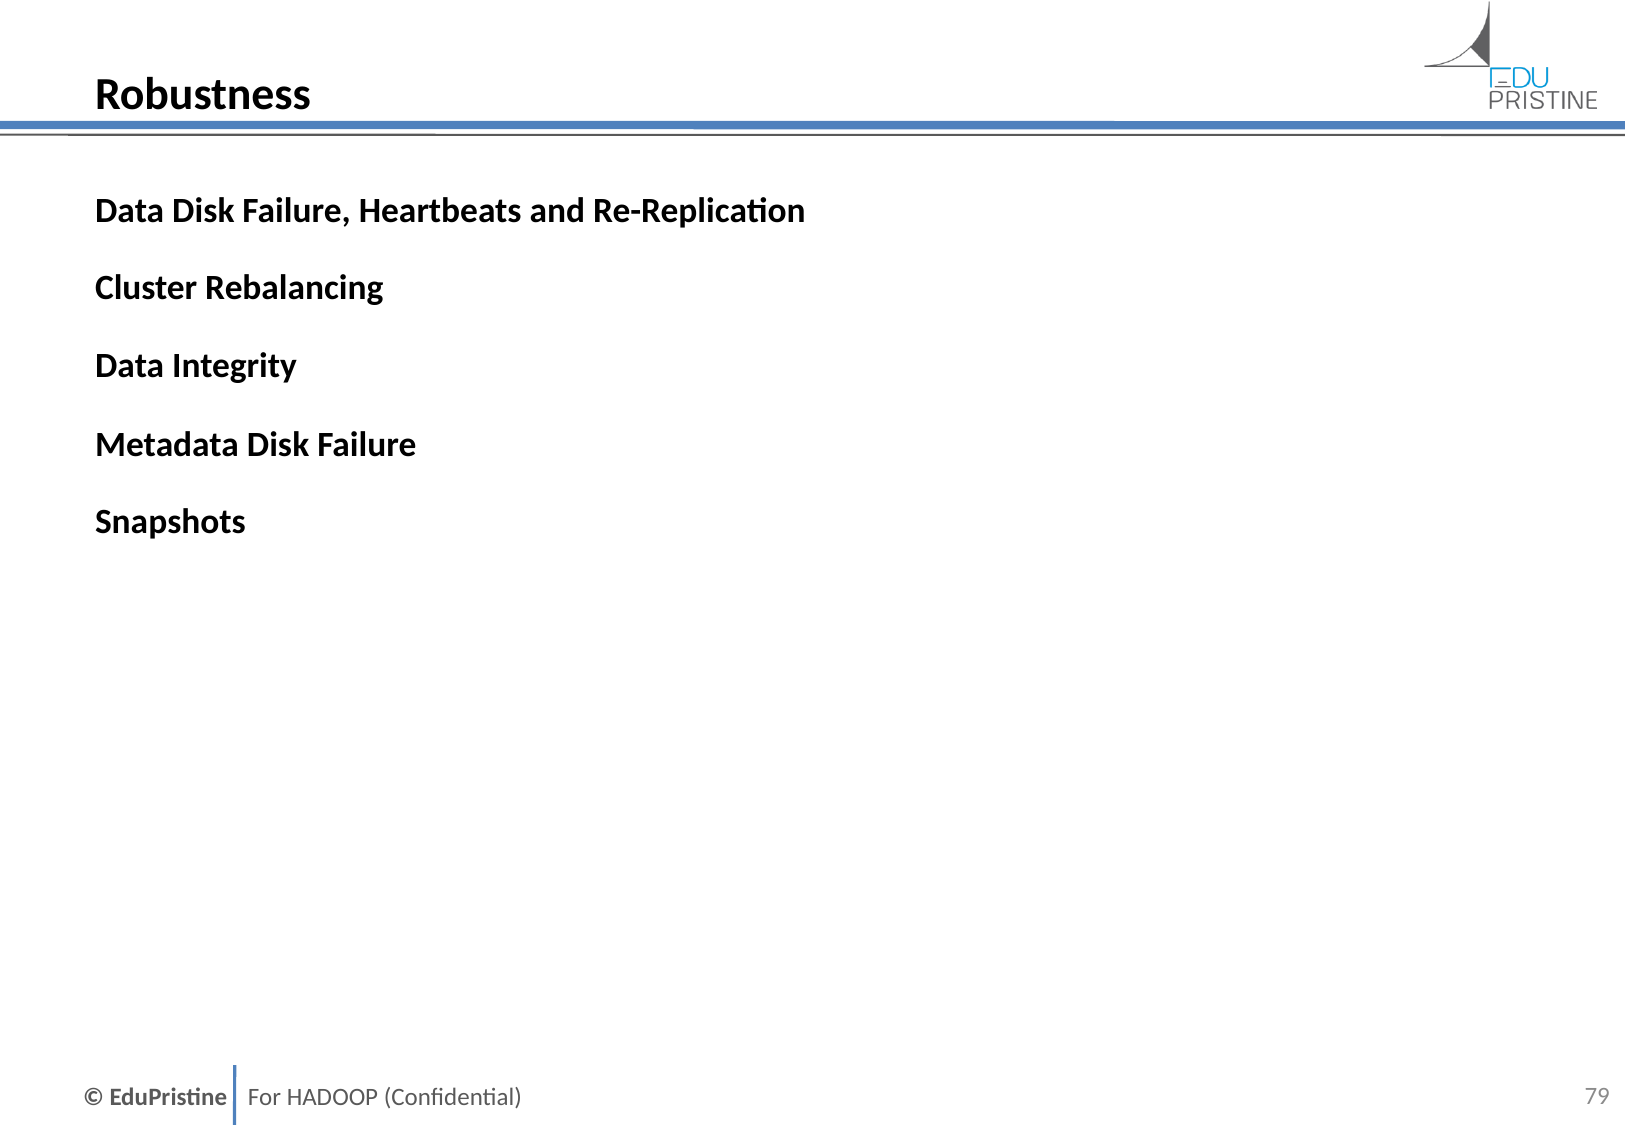

# Robustness
Data Disk Failure, Heartbeats and Re-Replication
Cluster Rebalancing
Data Integrity
Metadata Disk Failure
Snapshots

79